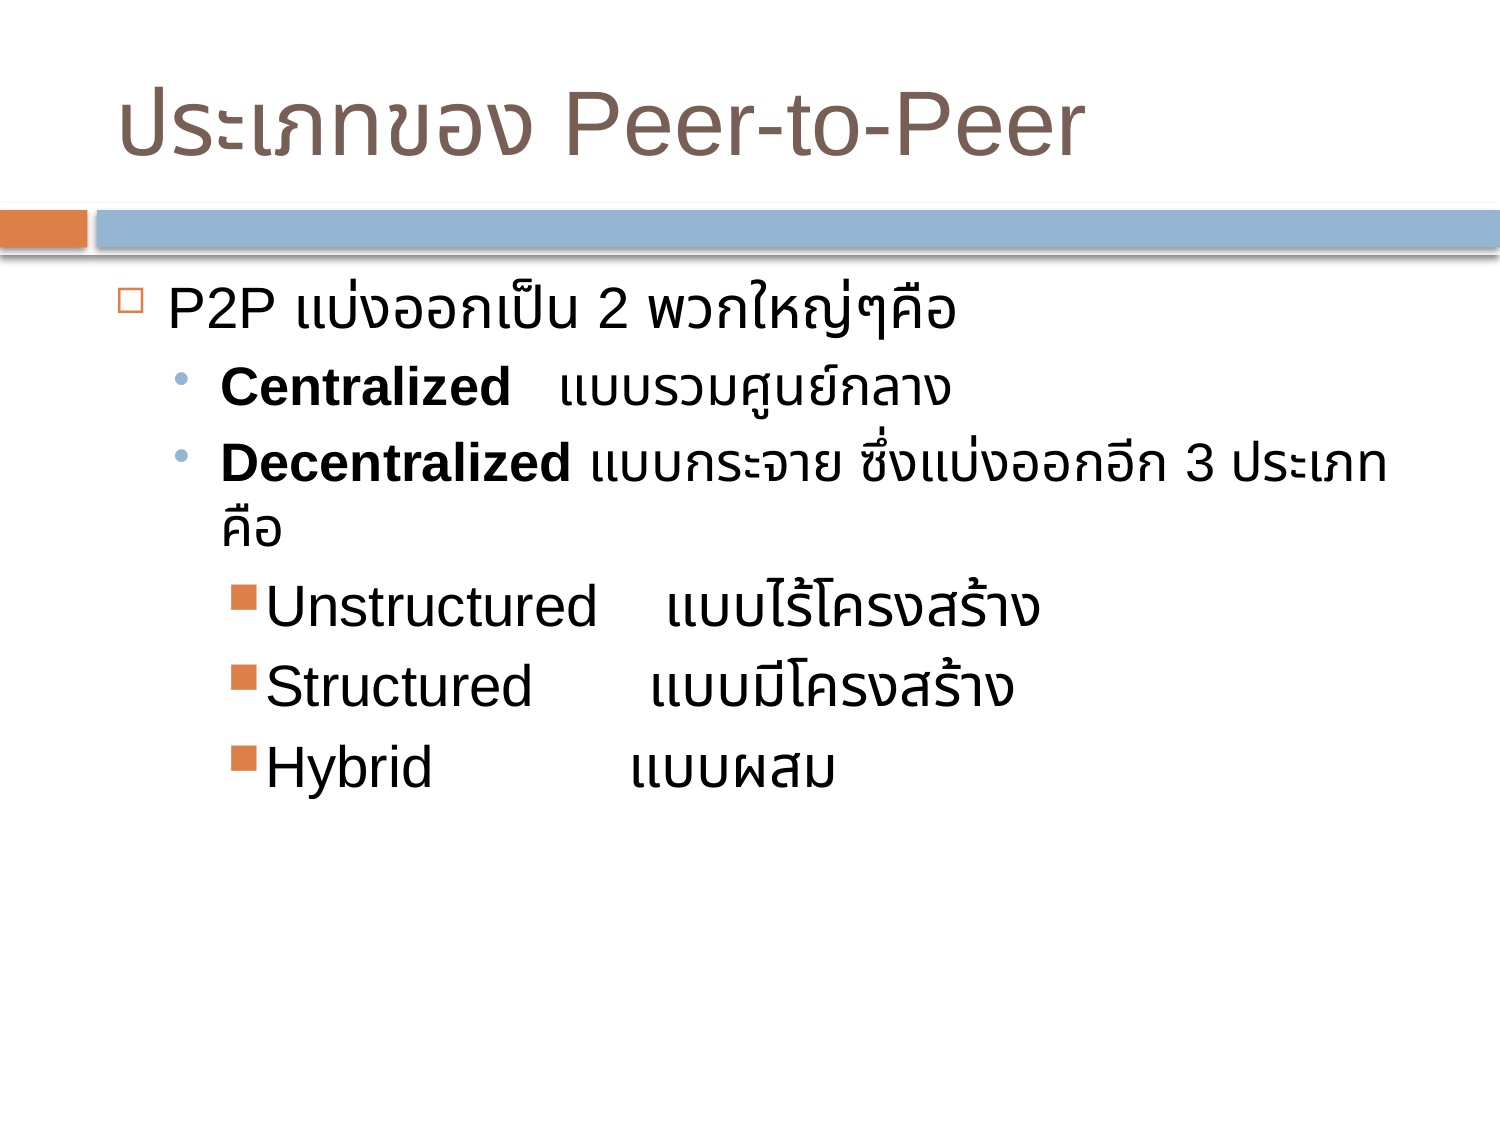

# ประเภทของ Peer-to-Peer
P2P แบ่งออกเป็น 2 พวกใหญ่ๆคือ
Centralized   แบบรวมศูนย์กลาง
Decentralized แบบกระจาย ซึ่งแบ่งออกอีก 3 ประเภทคือ
Unstructured    แบบไร้โครงสร้าง
Structured       แบบมีโครงสร้าง
Hybrid            แบบผสม